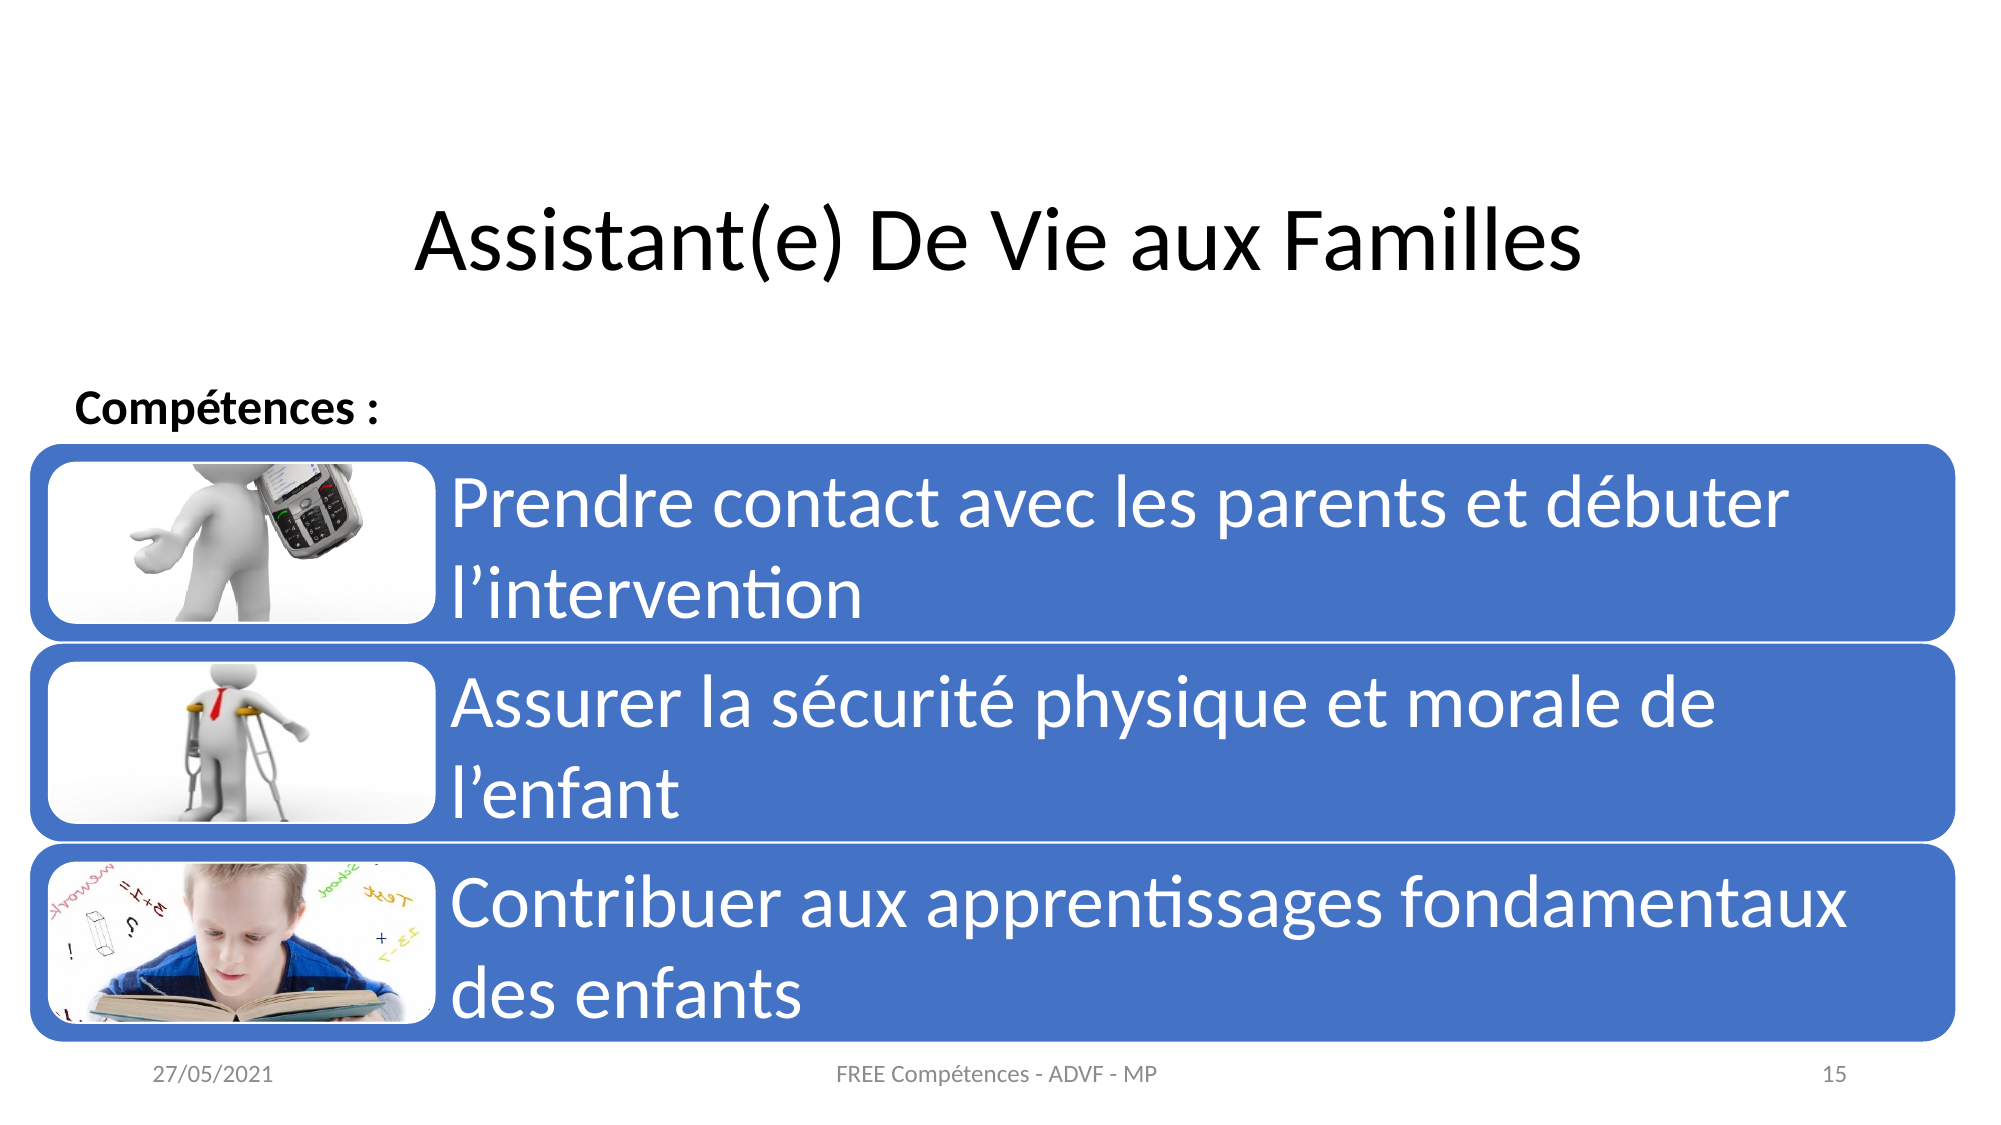

Assistant(e) De Vie aux Familles
Compétences :
Prendre contact avec les parents et débuter l’intervention
Assurer la sécurité physique et morale de l’enfant
Contribuer aux apprentissages fondamentaux des enfants
FREE Compétences - ADVF - MP
27/05/2021
15